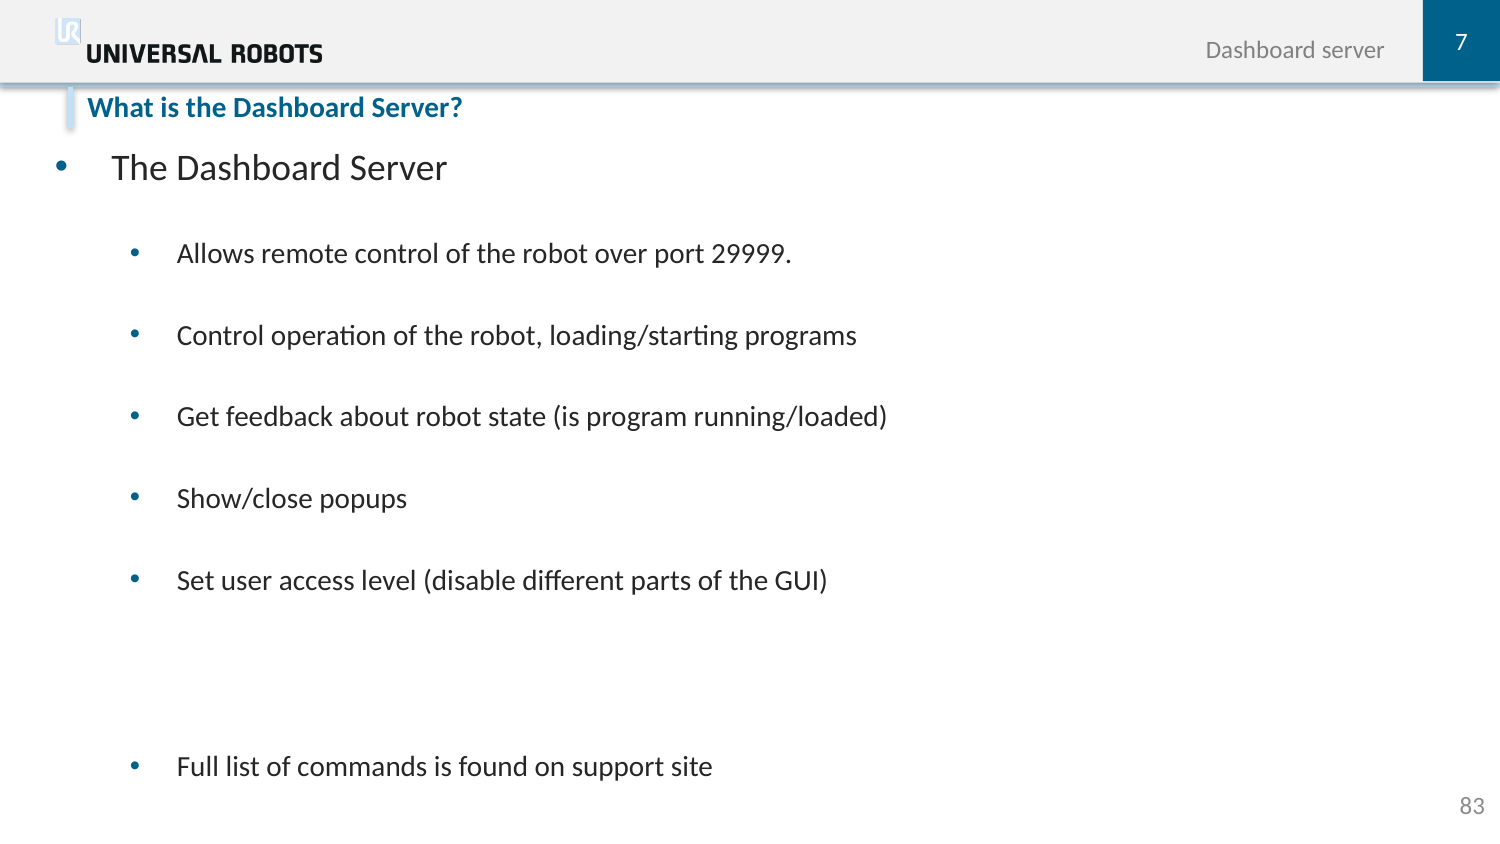

7
Dashboard server

The Dashboard Server

Allows remote control of the robot over port 29999.

Control operation of the robot, loading/starting programs

Get feedback about robot state (is program running/loaded)

Show/close popups

Set user access level (disable different parts of the GUI)

Full list of commands is found on support site
What is the Dashboard Server?
83